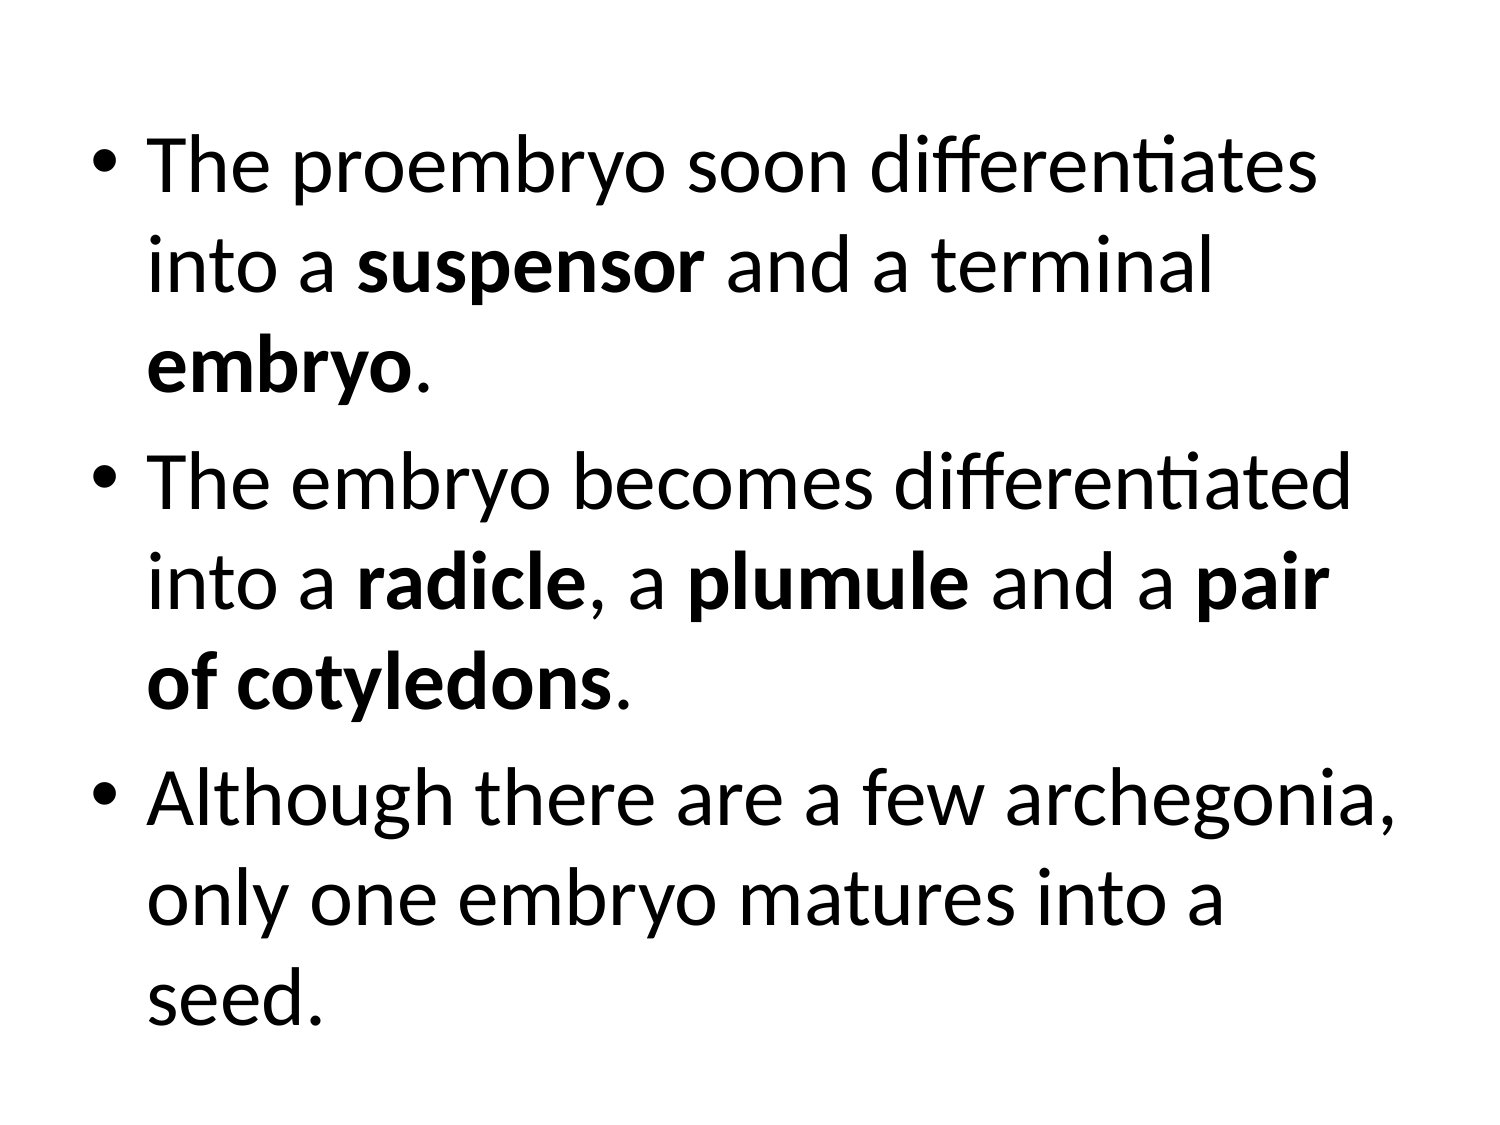

#
The proembryo soon differentiates into a suspensor and a terminal embryo.
The embryo becomes differentiated into a radicle, a plumule and a pair of cotyledons.
Although there are a few archegonia, only one embryo matures into a seed.